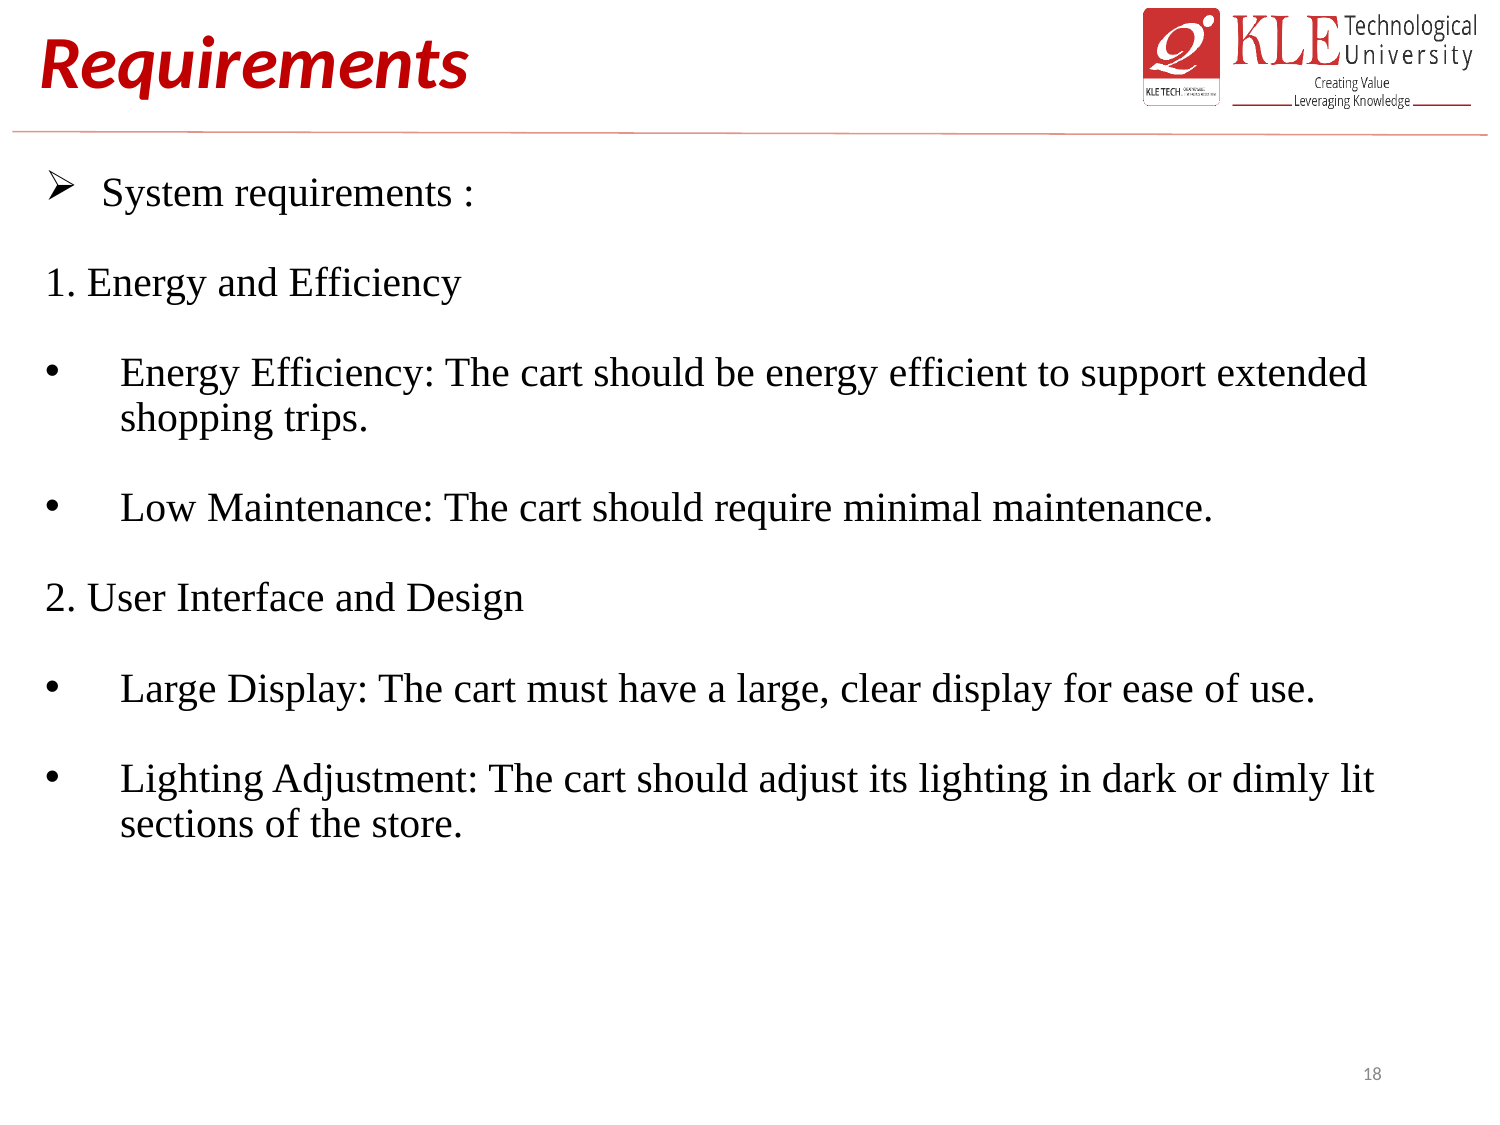

# Requirements
System requirements :

1. Energy and Efficiency

Energy Efficiency: The cart should be energy efficient to support extended shopping trips.

Low Maintenance: The cart should require minimal maintenance.

2. User Interface and Design

Large Display: The cart must have a large, clear display for ease of use.

Lighting Adjustment: The cart should adjust its lighting in dark or dimly lit sections of the store.

18